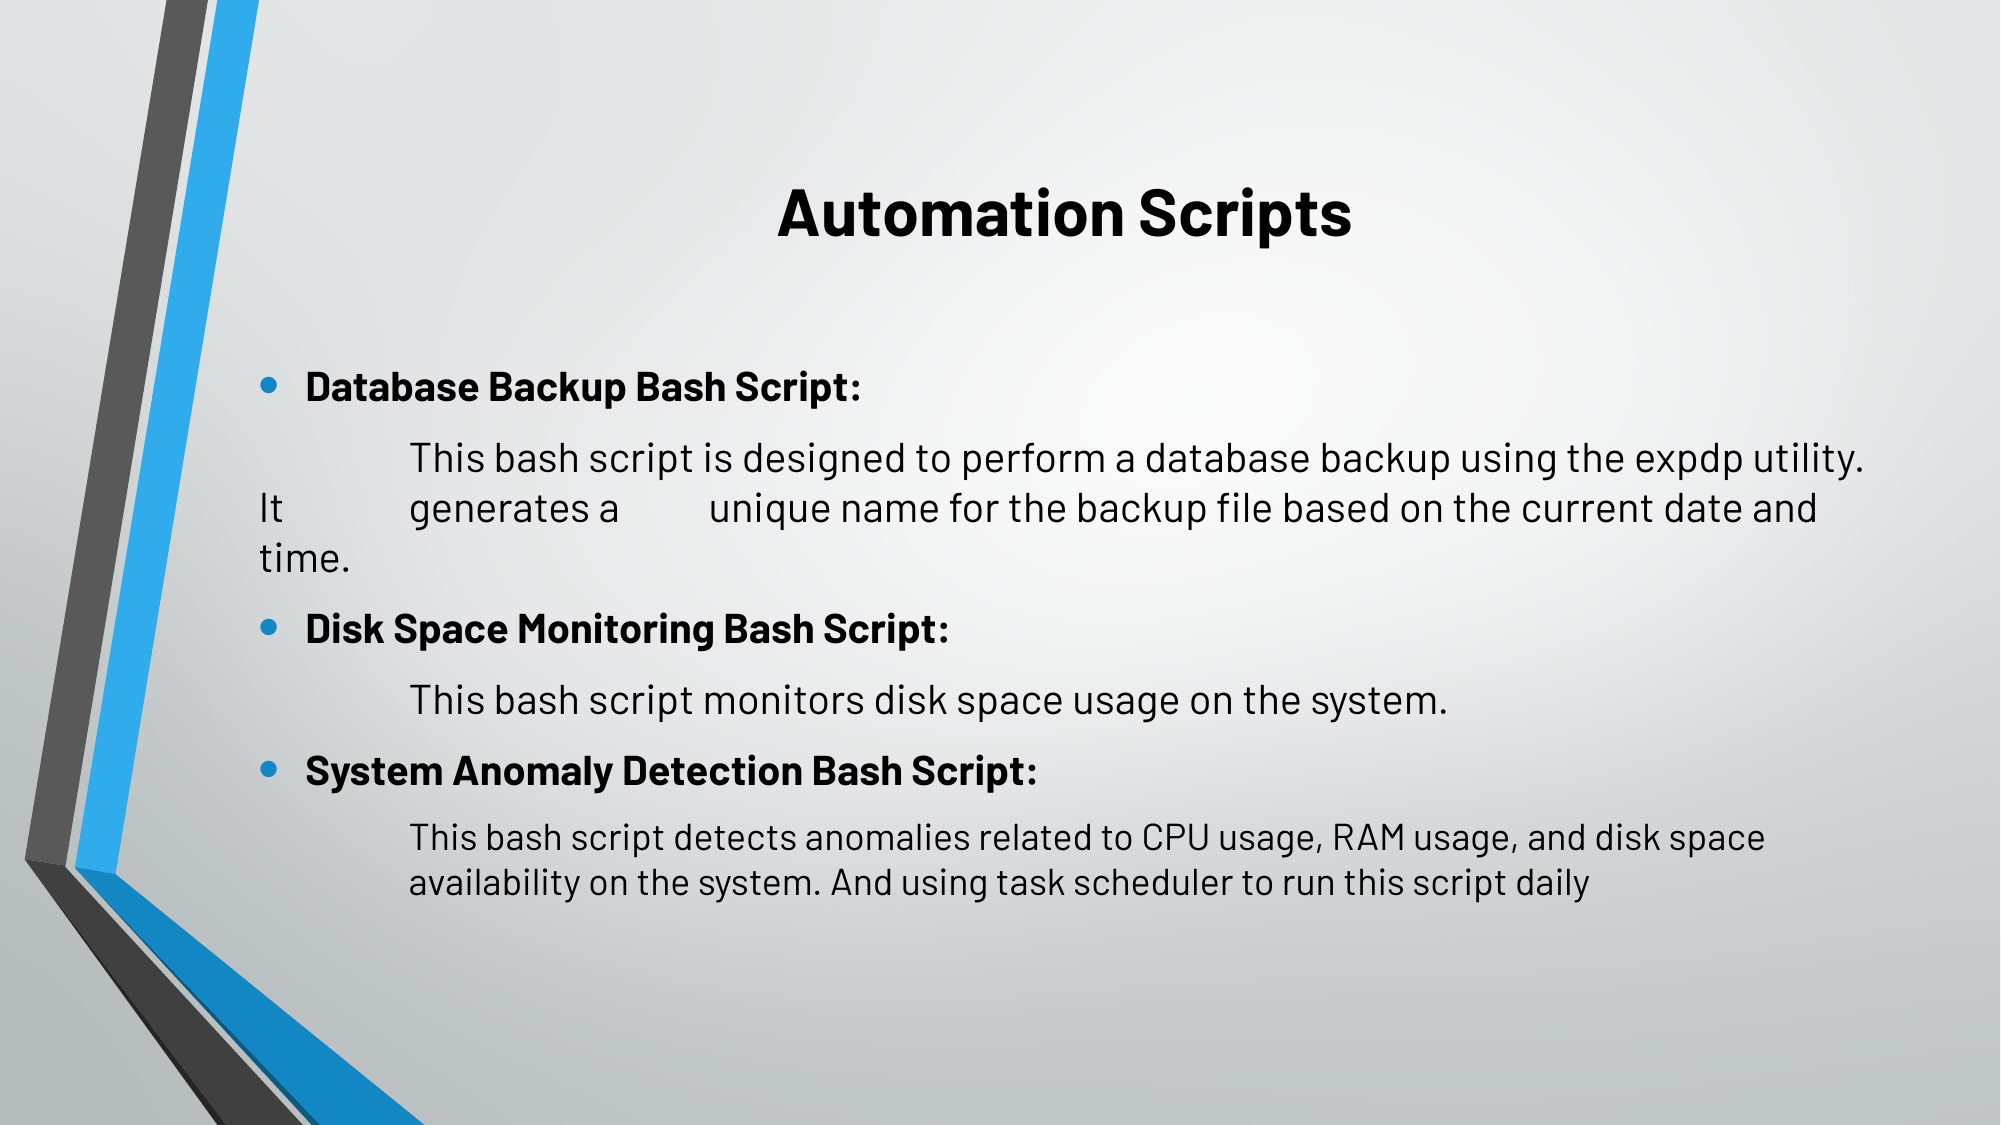

# Automation Scripts
Database Backup Bash Script:
	This bash script is designed to perform a database backup using the expdp utility. It 	generates a 	unique name for the backup file based on the current date and time.
Disk Space Monitoring Bash Script:
	This bash script monitors disk space usage on the system.
System Anomaly Detection Bash Script:
	This bash script detects anomalies related to CPU usage, RAM usage, and disk space 	availability on the system. And using task scheduler to run this script daily